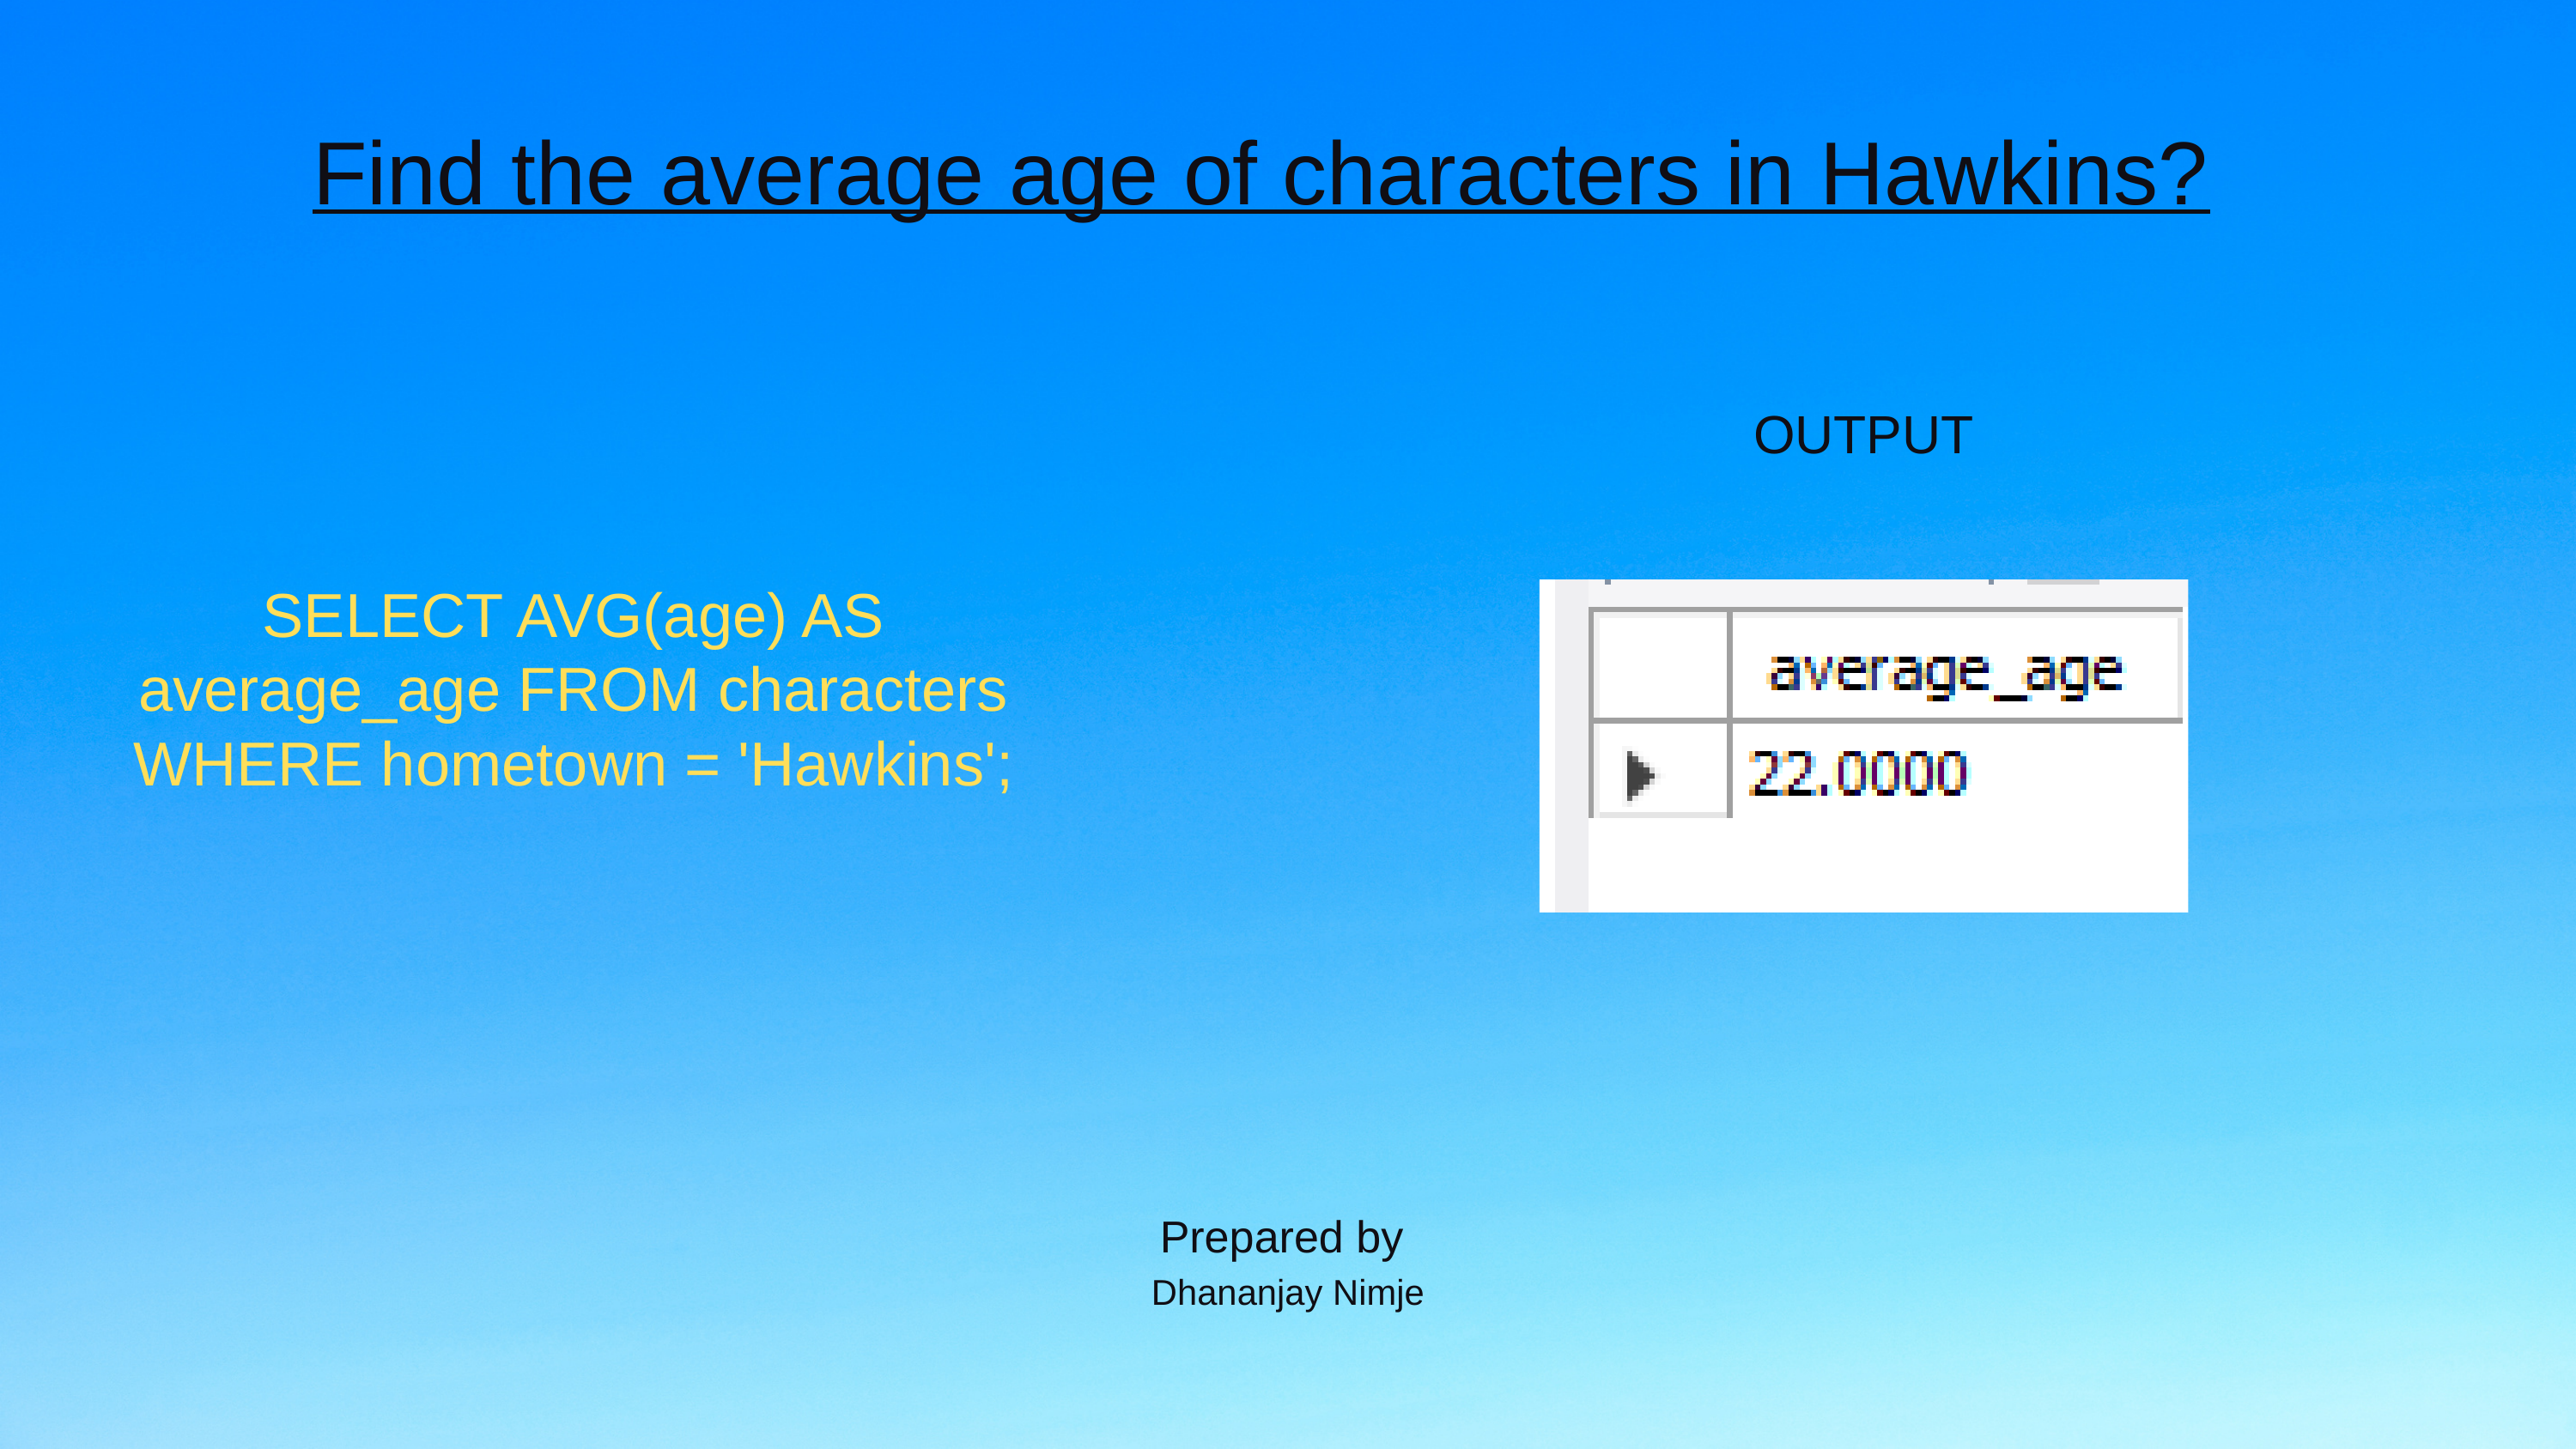

Find the average age of characters in Hawkins?

OUTPUT
SELECT AVG(age) AS average_age FROM characters WHERE hometown = 'Hawkins';

Prepared by
Dhananjay Nimje